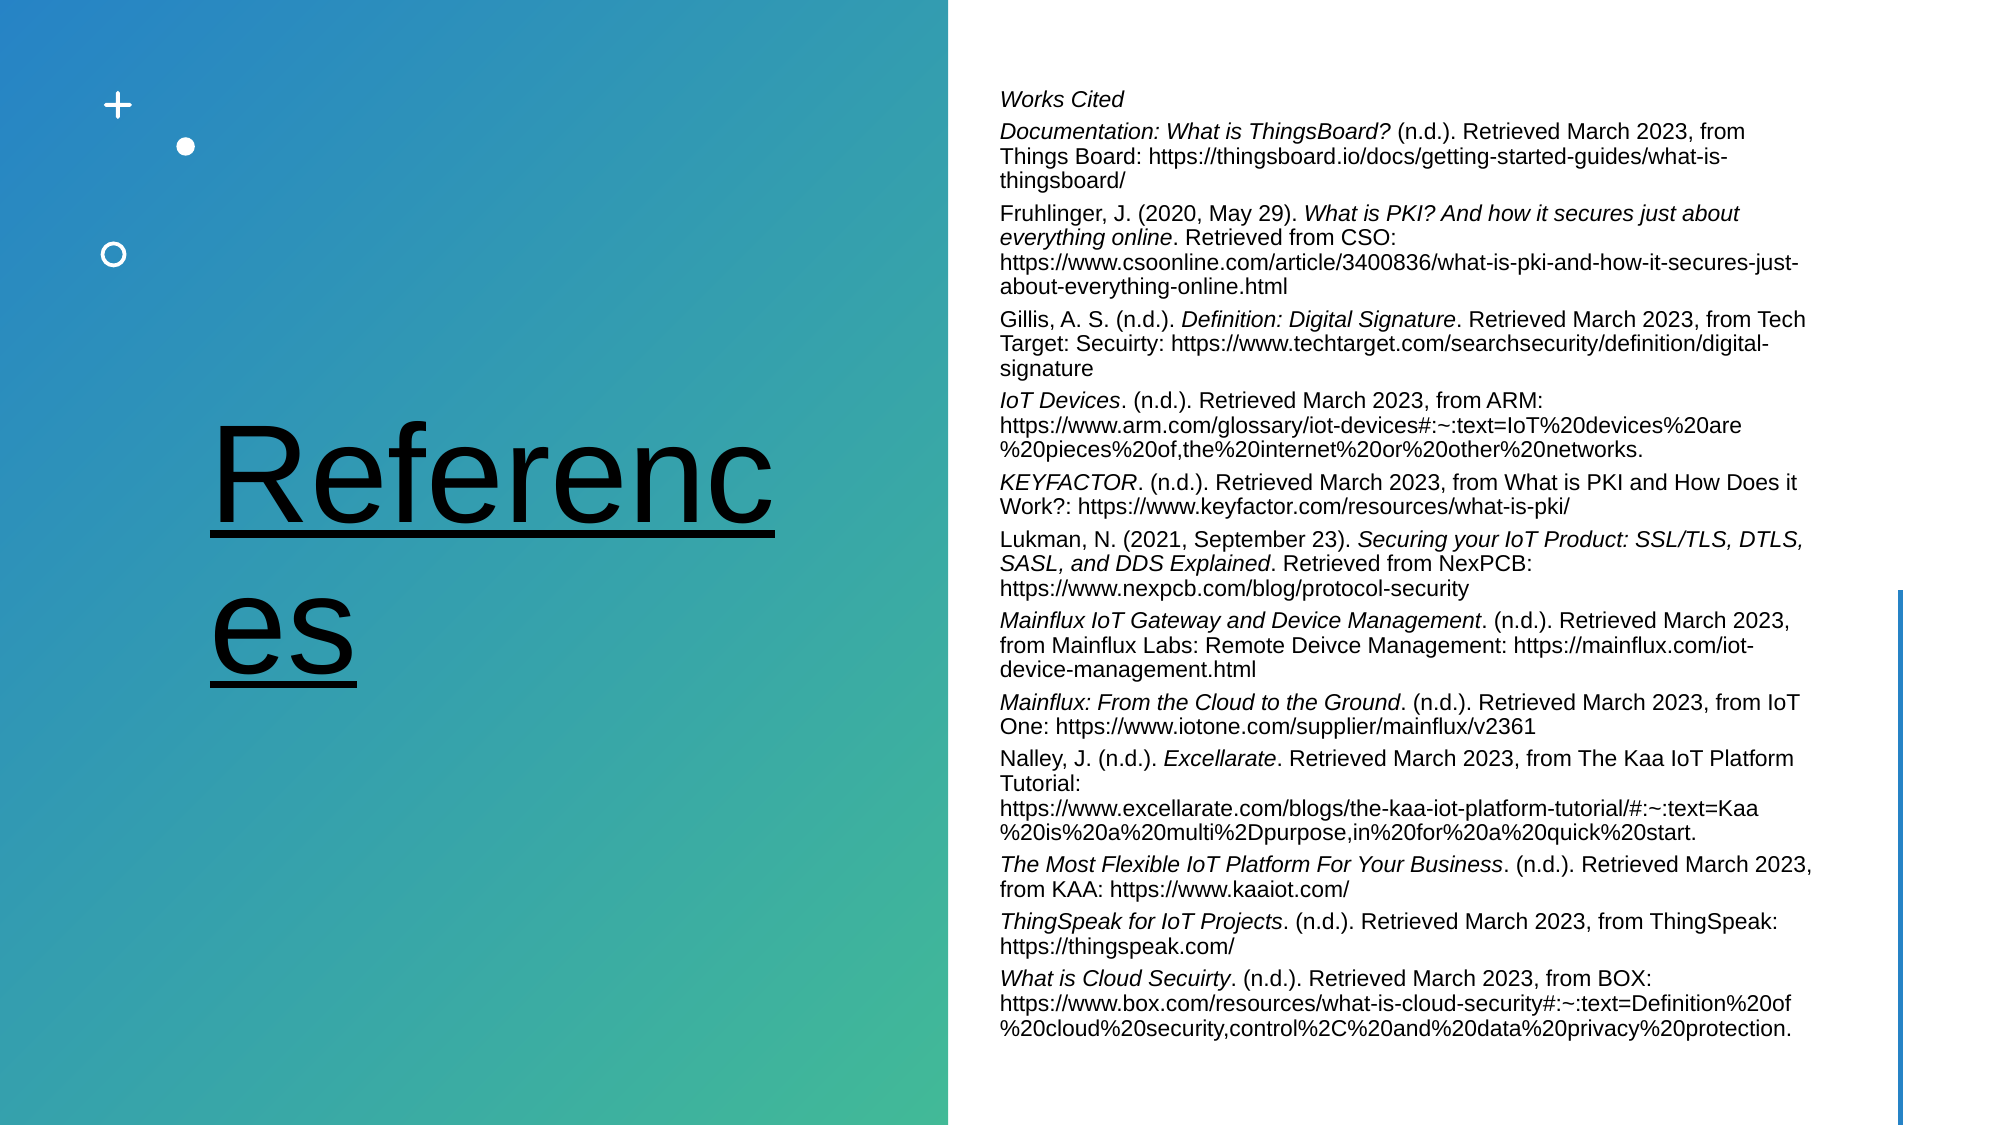

# References
Works Cited
Documentation: What is ThingsBoard? (n.d.). Retrieved March 2023, from Things Board: https://thingsboard.io/docs/getting-started-guides/what-is-thingsboard/
Fruhlinger, J. (2020, May 29). What is PKI? And how it secures just about everything online. Retrieved from CSO: https://www.csoonline.com/article/3400836/what-is-pki-and-how-it-secures-just-about-everything-online.html
Gillis, A. S. (n.d.). Definition: Digital Signature. Retrieved March 2023, from Tech Target: Secuirty: https://www.techtarget.com/searchsecurity/definition/digital-signature
IoT Devices. (n.d.). Retrieved March 2023, from ARM: https://www.arm.com/glossary/iot-devices#:~:text=IoT%20devices%20are%20pieces%20of,the%20internet%20or%20other%20networks.
KEYFACTOR. (n.d.). Retrieved March 2023, from What is PKI and How Does it Work?: https://www.keyfactor.com/resources/what-is-pki/
Lukman, N. (2021, September 23). Securing your IoT Product: SSL/TLS, DTLS, SASL, and DDS Explained. Retrieved from NexPCB: https://www.nexpcb.com/blog/protocol-security
Mainflux IoT Gateway and Device Management. (n.d.). Retrieved March 2023, from Mainflux Labs: Remote Deivce Management: https://mainflux.com/iot-device-management.html
Mainflux: From the Cloud to the Ground. (n.d.). Retrieved March 2023, from IoT One: https://www.iotone.com/supplier/mainflux/v2361
Nalley, J. (n.d.). Excellarate. Retrieved March 2023, from The Kaa IoT Platform Tutorial: https://www.excellarate.com/blogs/the-kaa-iot-platform-tutorial/#:~:text=Kaa%20is%20a%20multi%2Dpurpose,in%20for%20a%20quick%20start.
The Most Flexible IoT Platform For Your Business. (n.d.). Retrieved March 2023, from KAA: https://www.kaaiot.com/
ThingSpeak for IoT Projects. (n.d.). Retrieved March 2023, from ThingSpeak: https://thingspeak.com/
What is Cloud Secuirty. (n.d.). Retrieved March 2023, from BOX: https://www.box.com/resources/what-is-cloud-security#:~:text=Definition%20of%20cloud%20security,control%2C%20and%20data%20privacy%20protection.